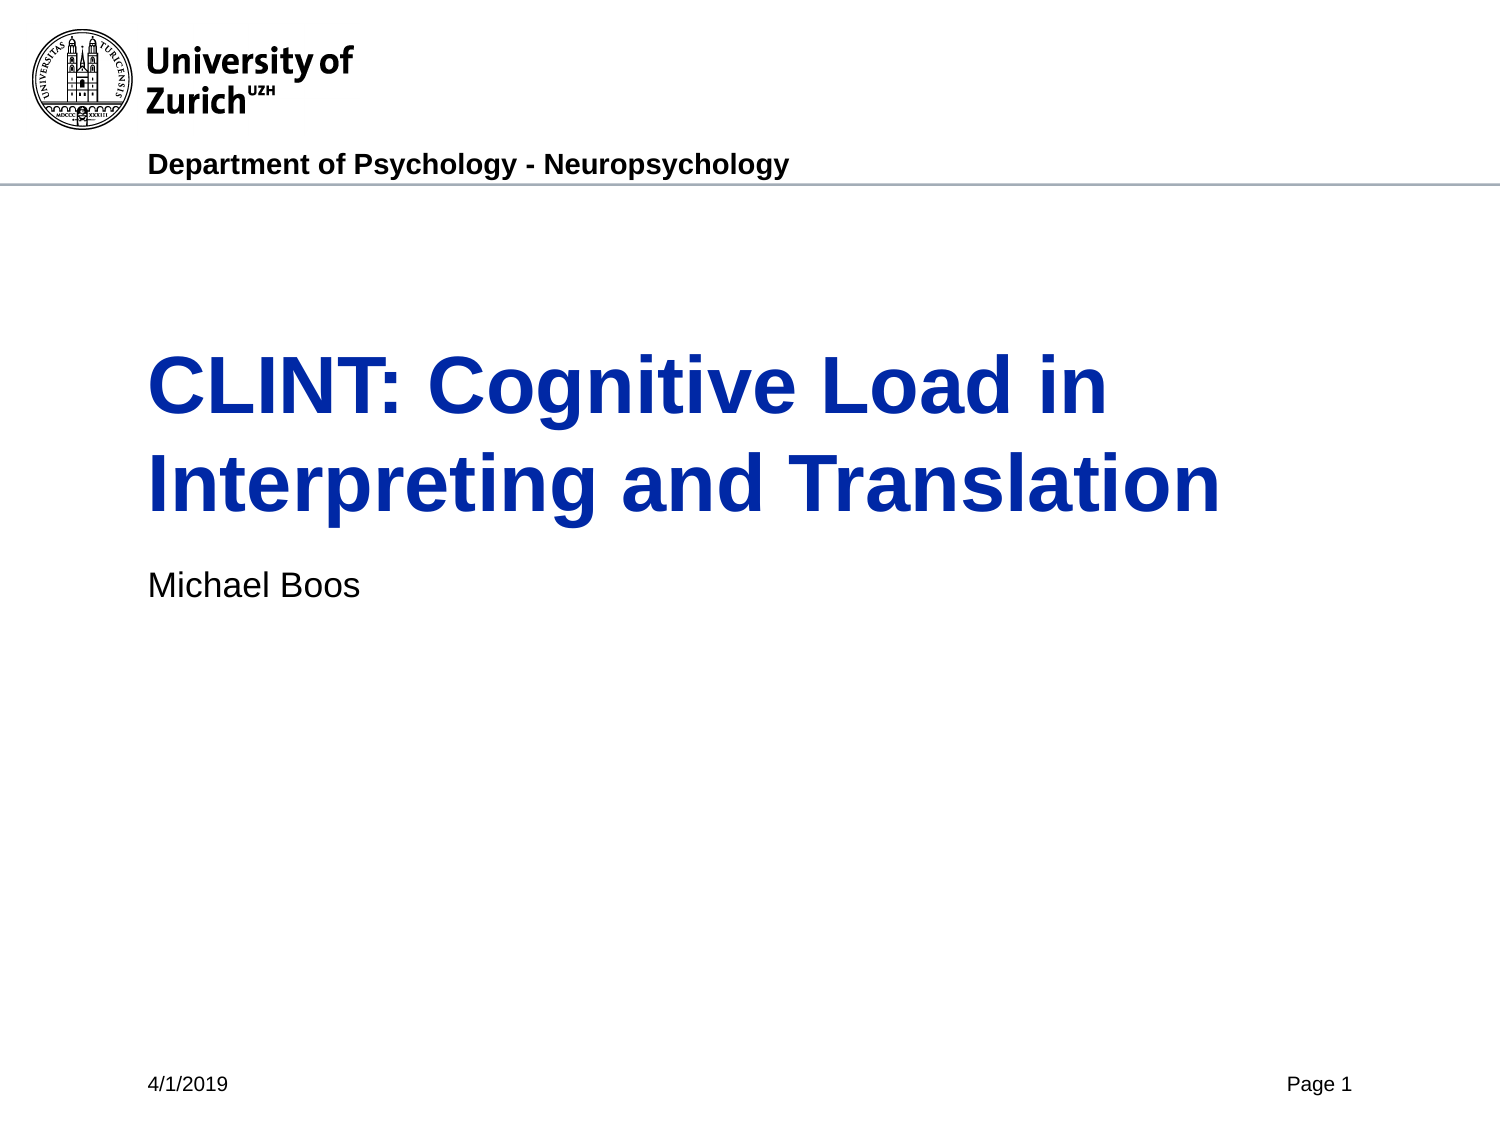

# CLINT: Cognitive Load in Interpreting and Translation
Michael Boos
4/1/2019
Page 1